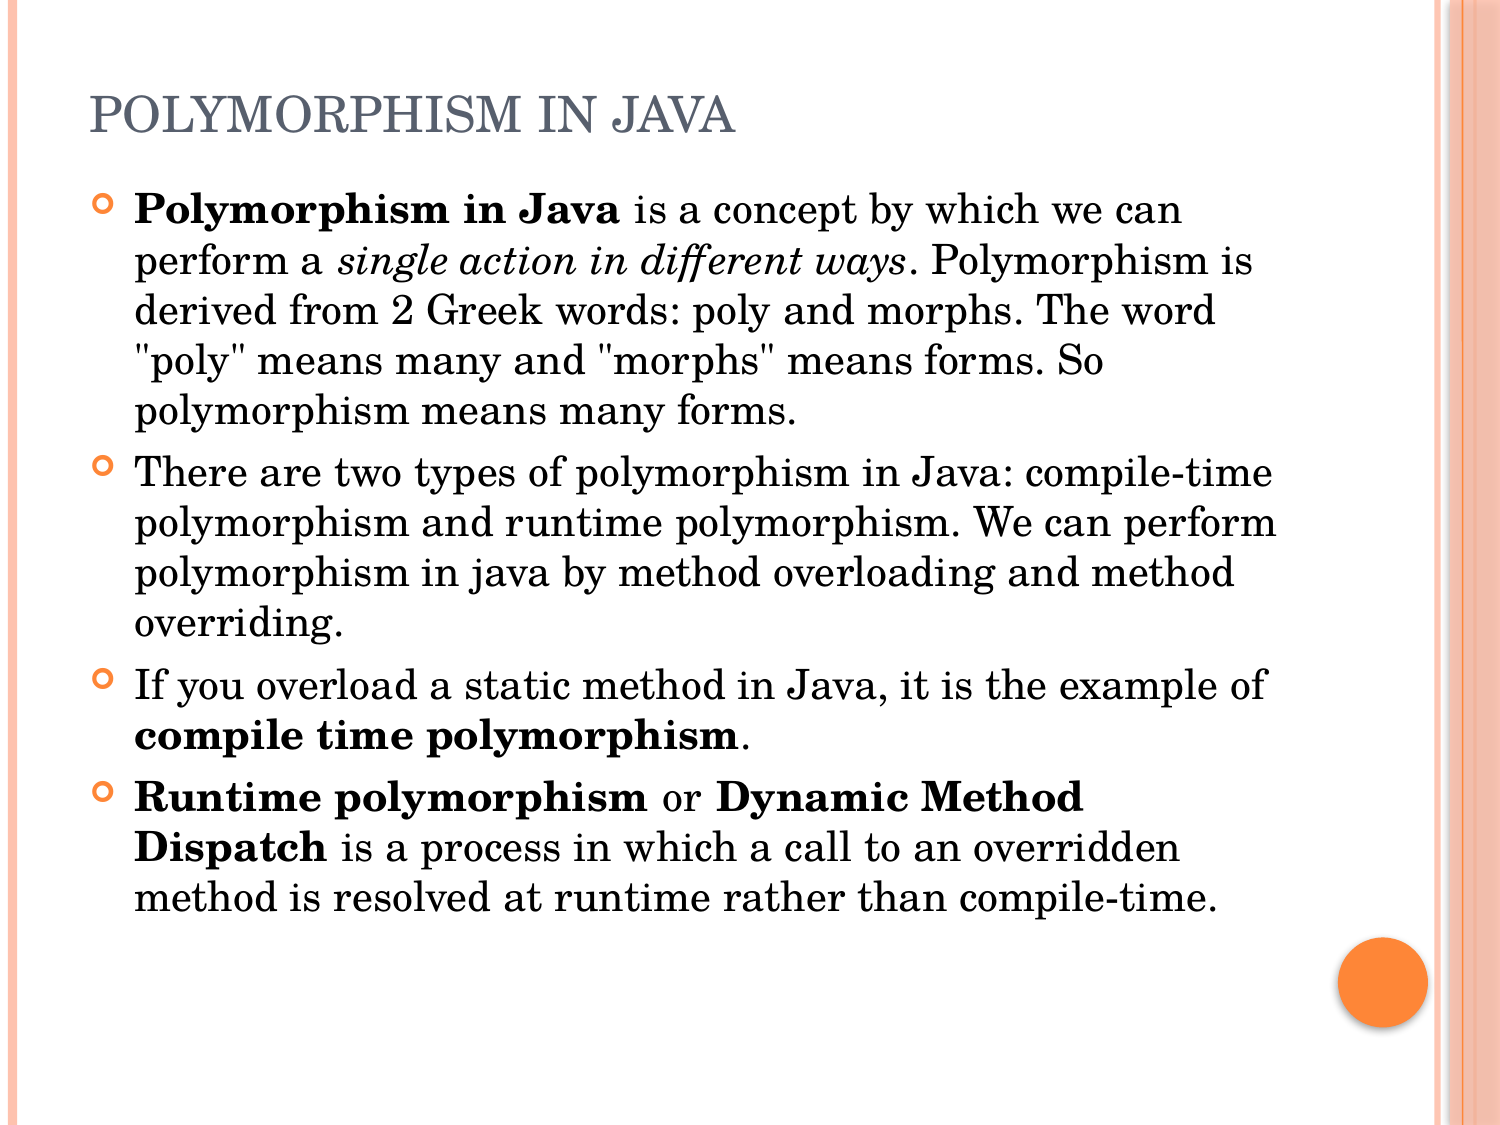

# Polymorphism in Java
Polymorphism in Java is a concept by which we can perform a single action in different ways. Polymorphism is derived from 2 Greek words: poly and morphs. The word "poly" means many and "morphs" means forms. So polymorphism means many forms.
There are two types of polymorphism in Java: compile-time polymorphism and runtime polymorphism. We can perform polymorphism in java by method overloading and method overriding.
If you overload a static method in Java, it is the example of compile time polymorphism.
Runtime polymorphism or Dynamic Method Dispatch is a process in which a call to an overridden method is resolved at runtime rather than compile-time.